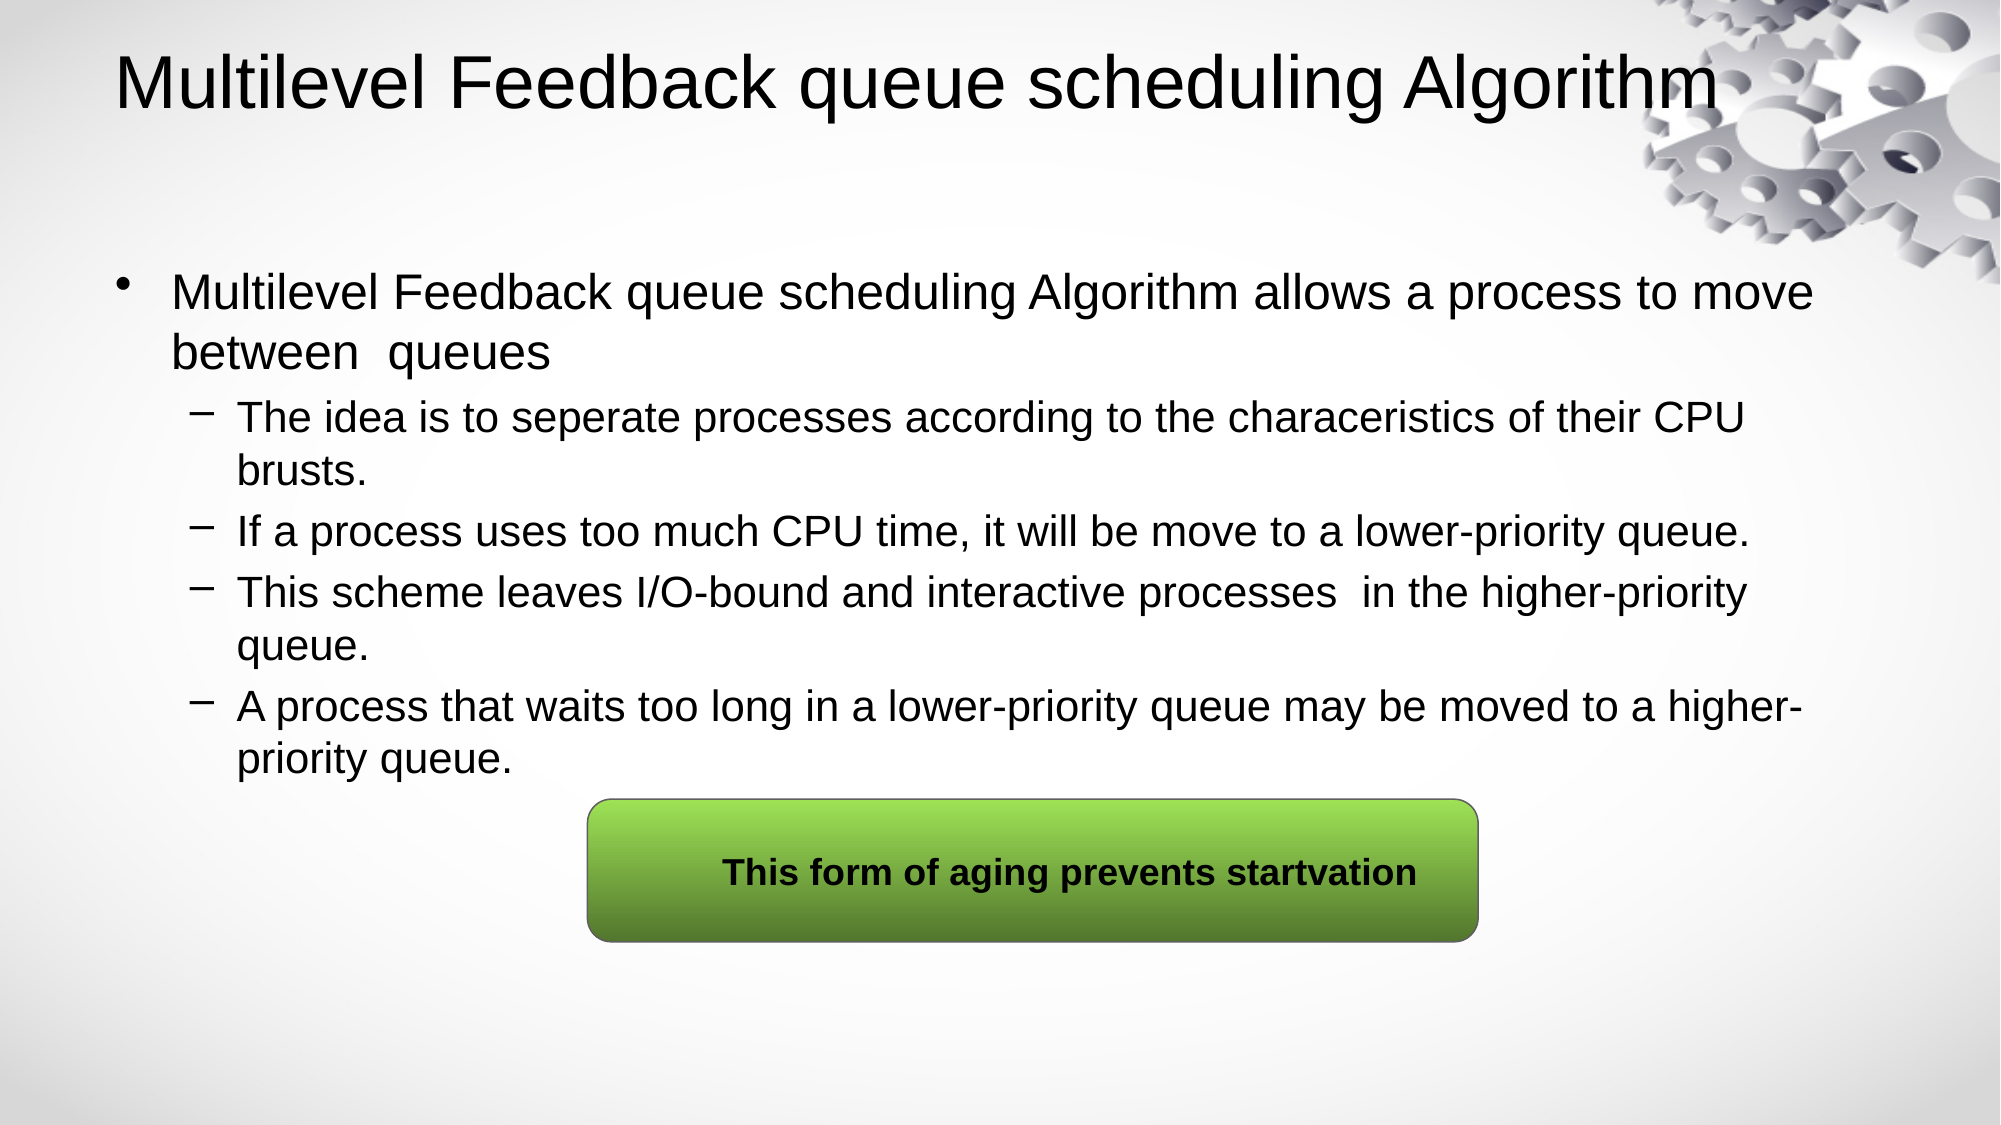

# Multilevel Feedback queue scheduling Algorithm
Multilevel Feedback queue scheduling Algorithm allows a process to move between  queues
The idea is to seperate processes according to the characeristics of their CPU brusts.
If a process uses too much CPU time, it will be move to a lower-priority queue.
This scheme leaves I/O-bound and interactive processes  in the higher-priority queue.
A process that waits too long in a lower-priority queue may be moved to a higher-priority queue.

This form of aging prevents startvation